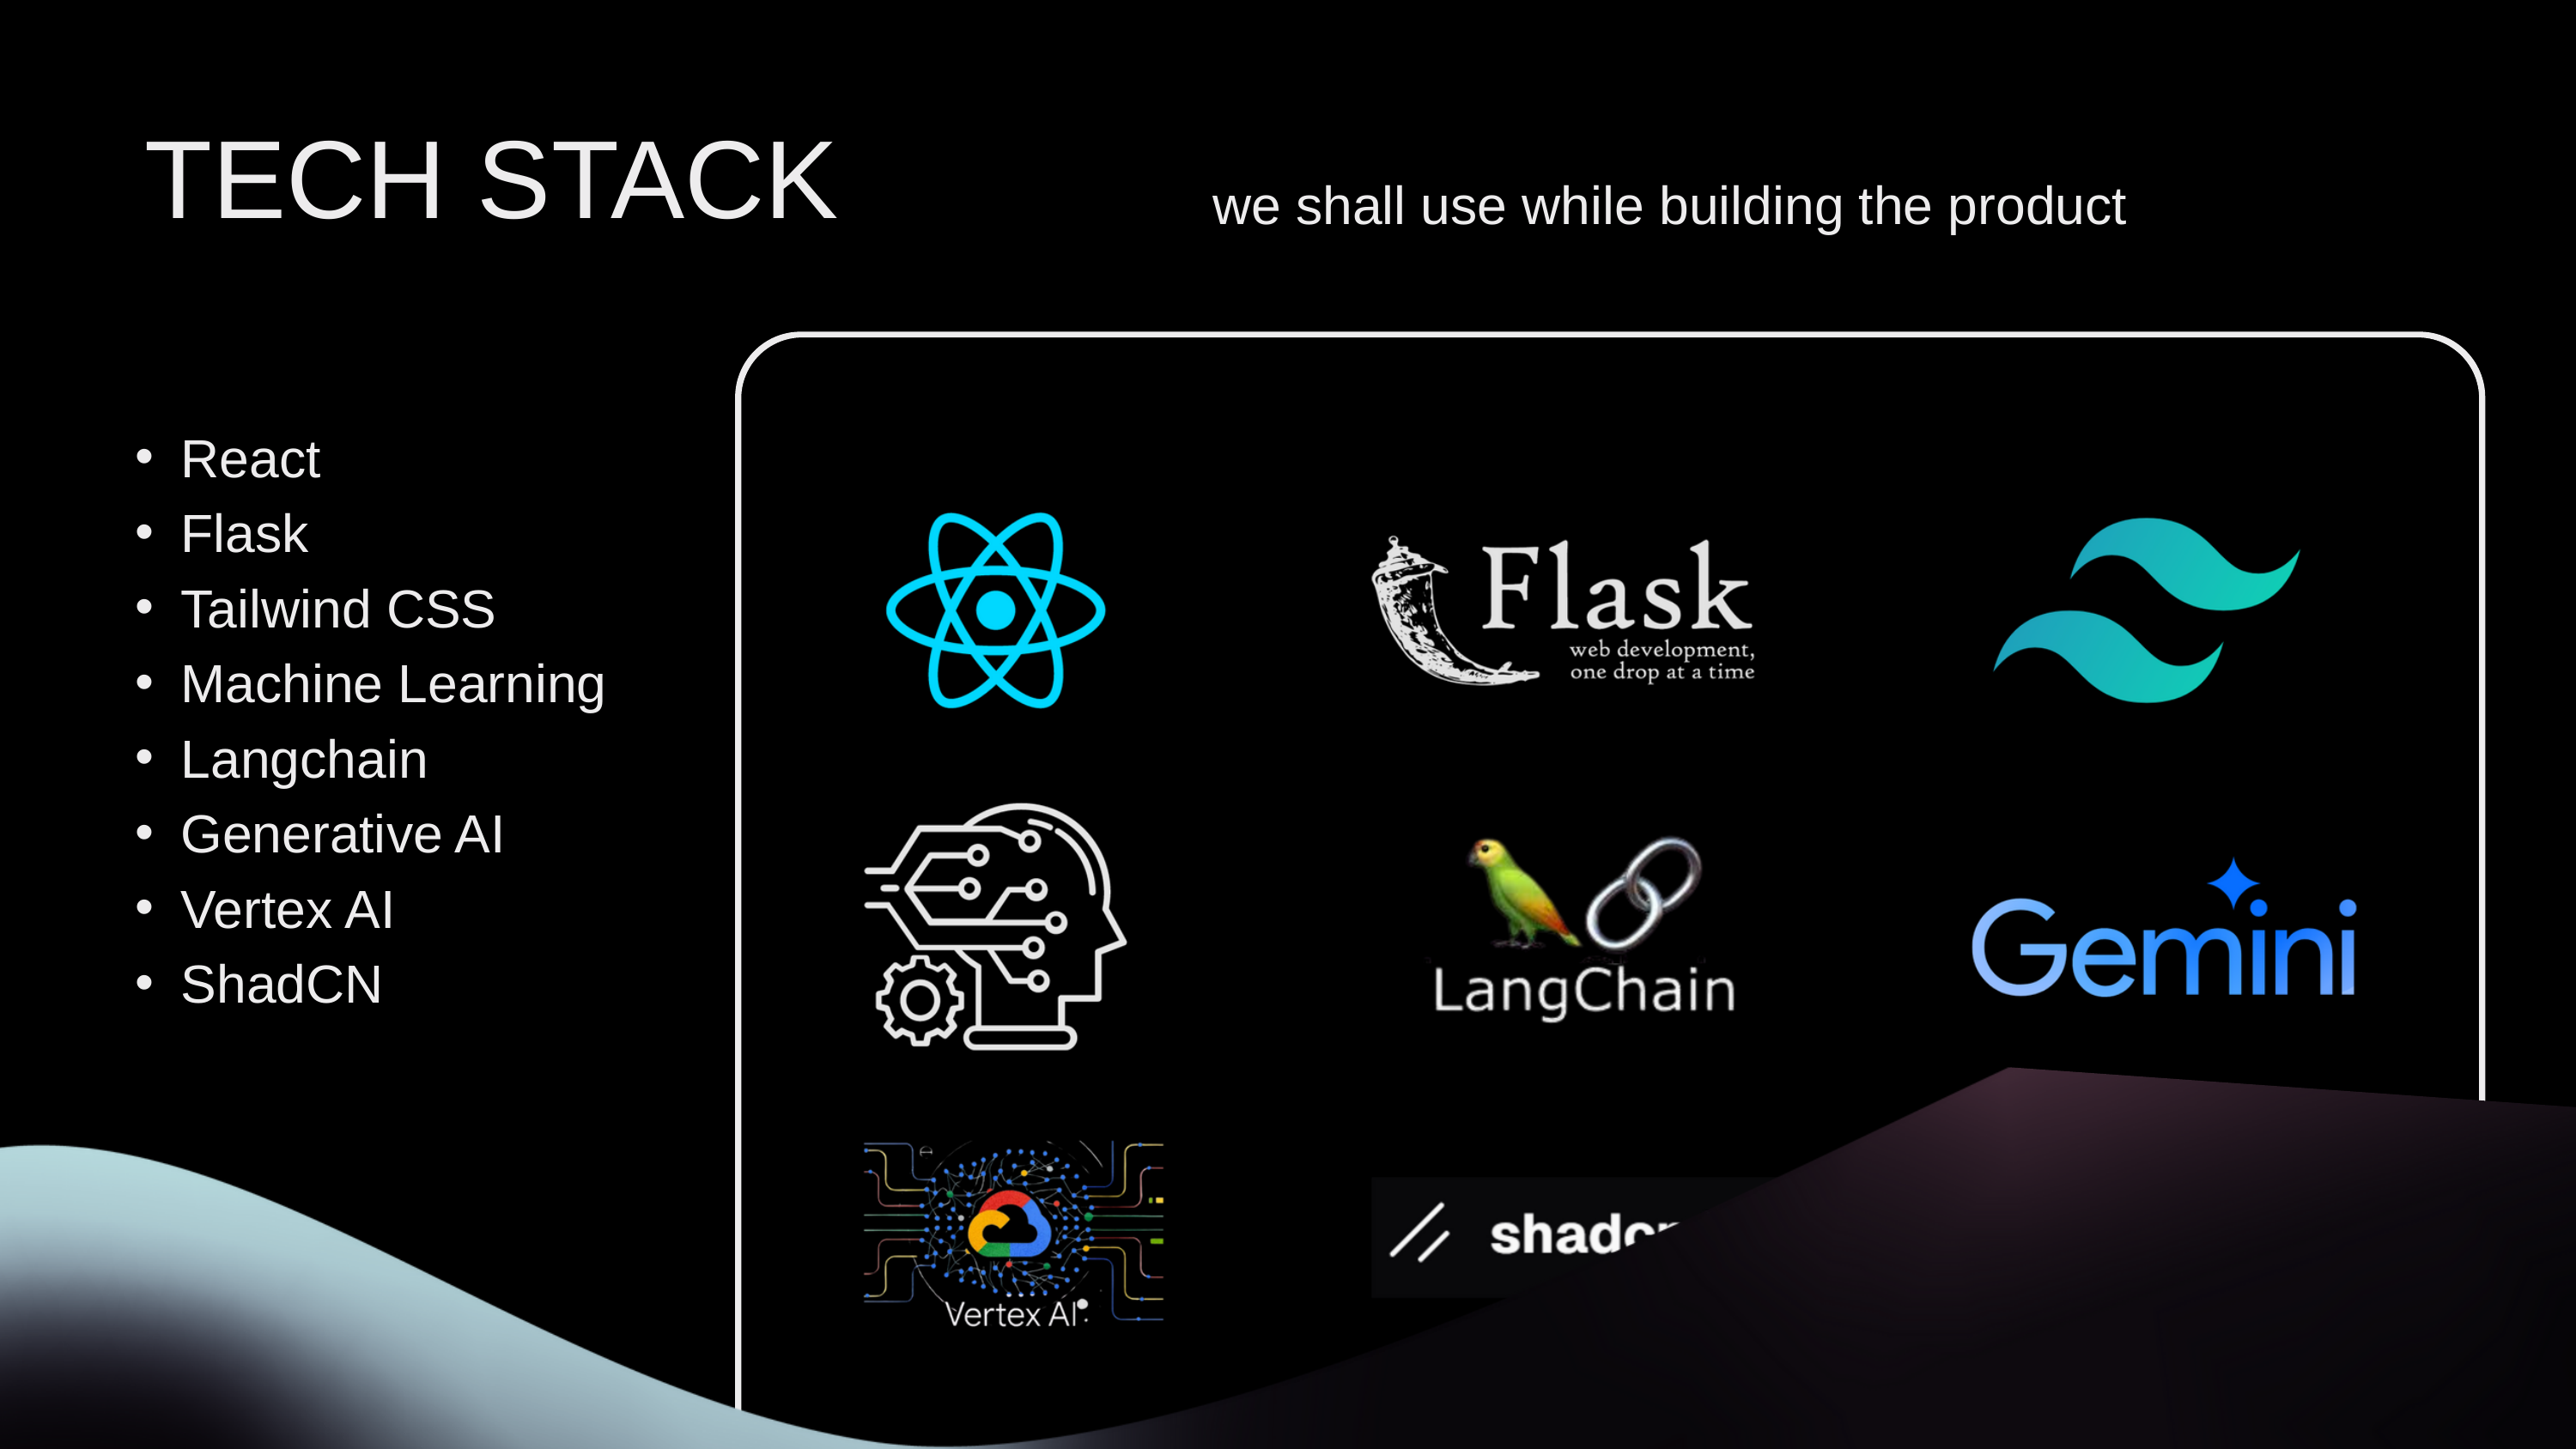

TECH STACK
we shall use while building the product

React
Flask
Tailwind CSS
Machine Learning
Langchain
Generative AI
Vertex AI
ShadCN